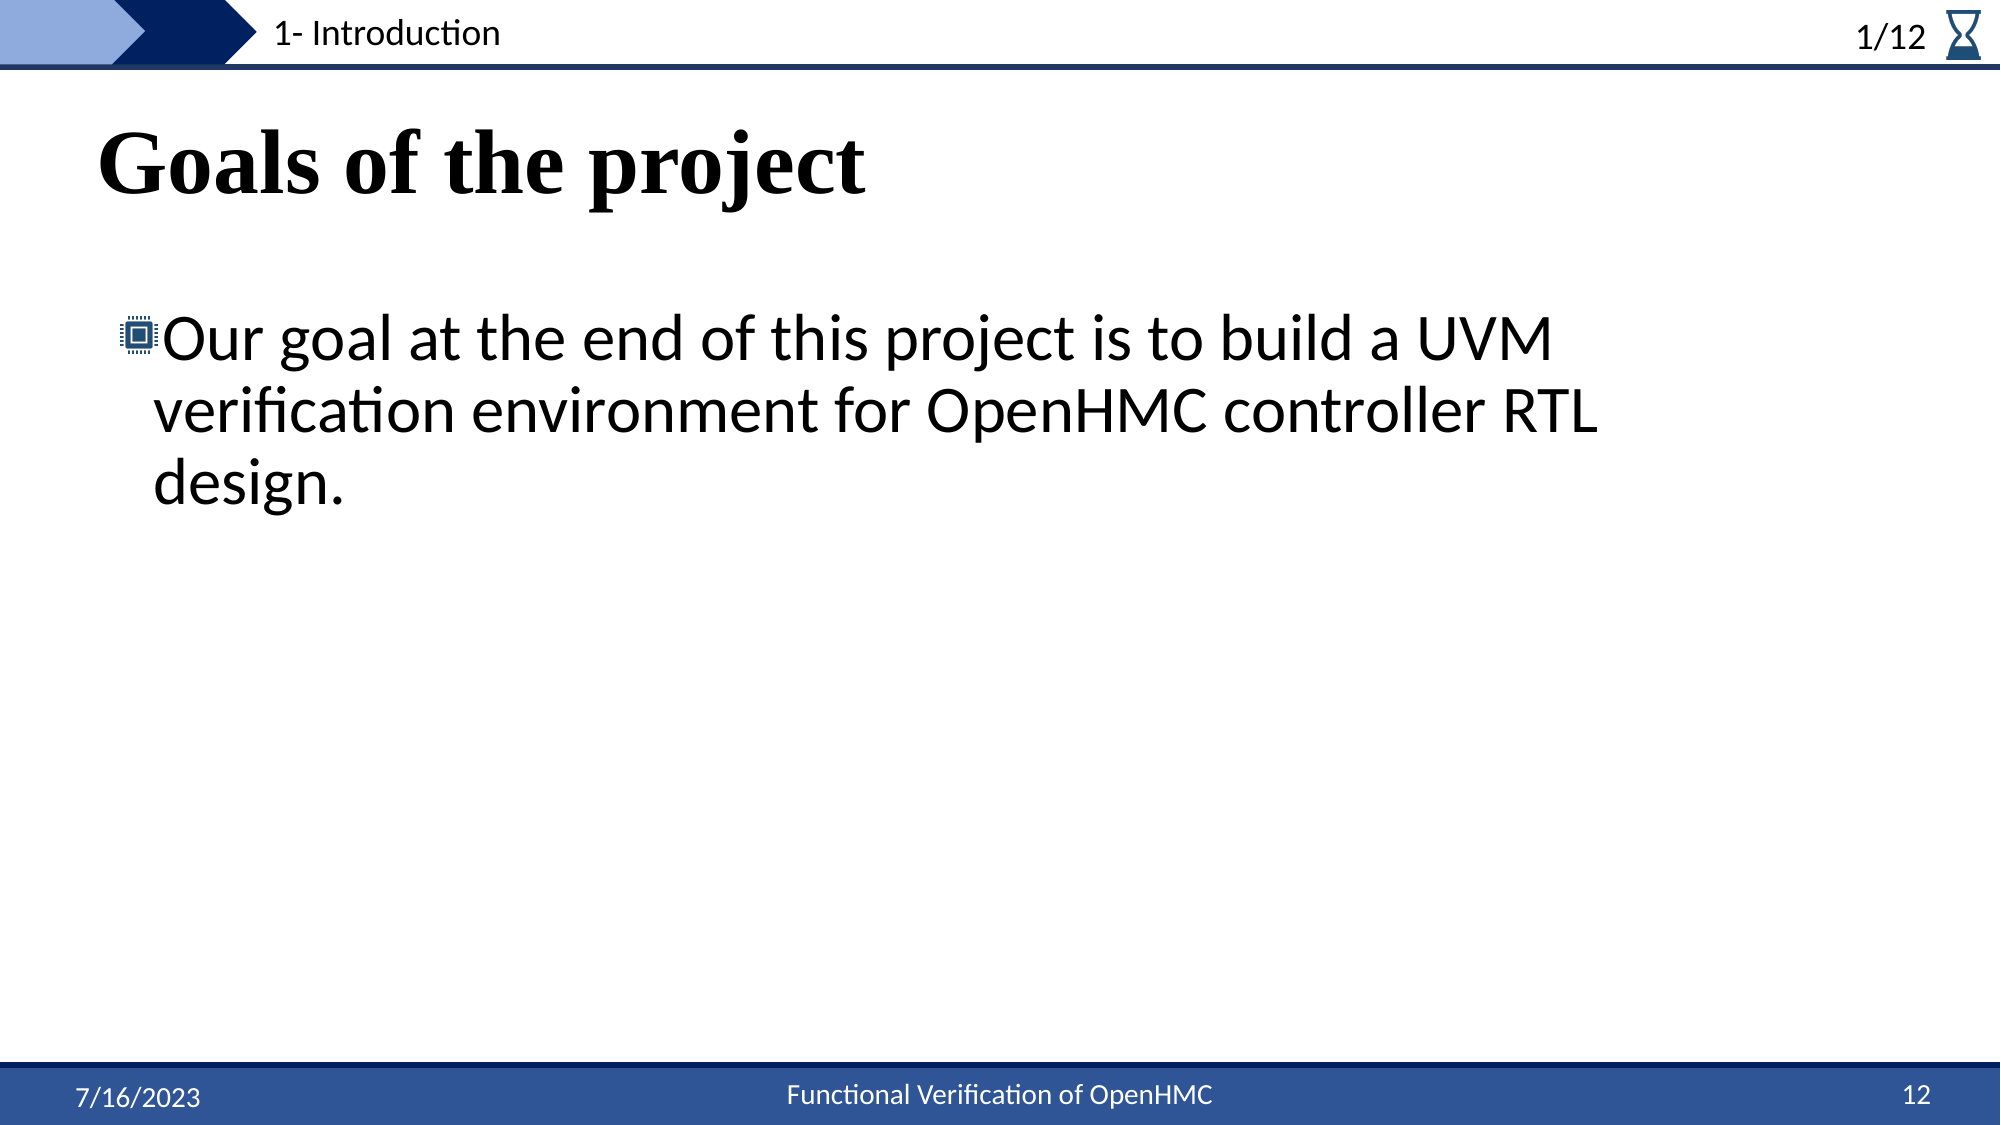

1- Introduction

1/12

# Goals of the project
Our goal at the end of this project is to build a UVM verification environment for OpenHMC controller RTL design.
12
Functional Verification of OpenHMC
7/16/2023